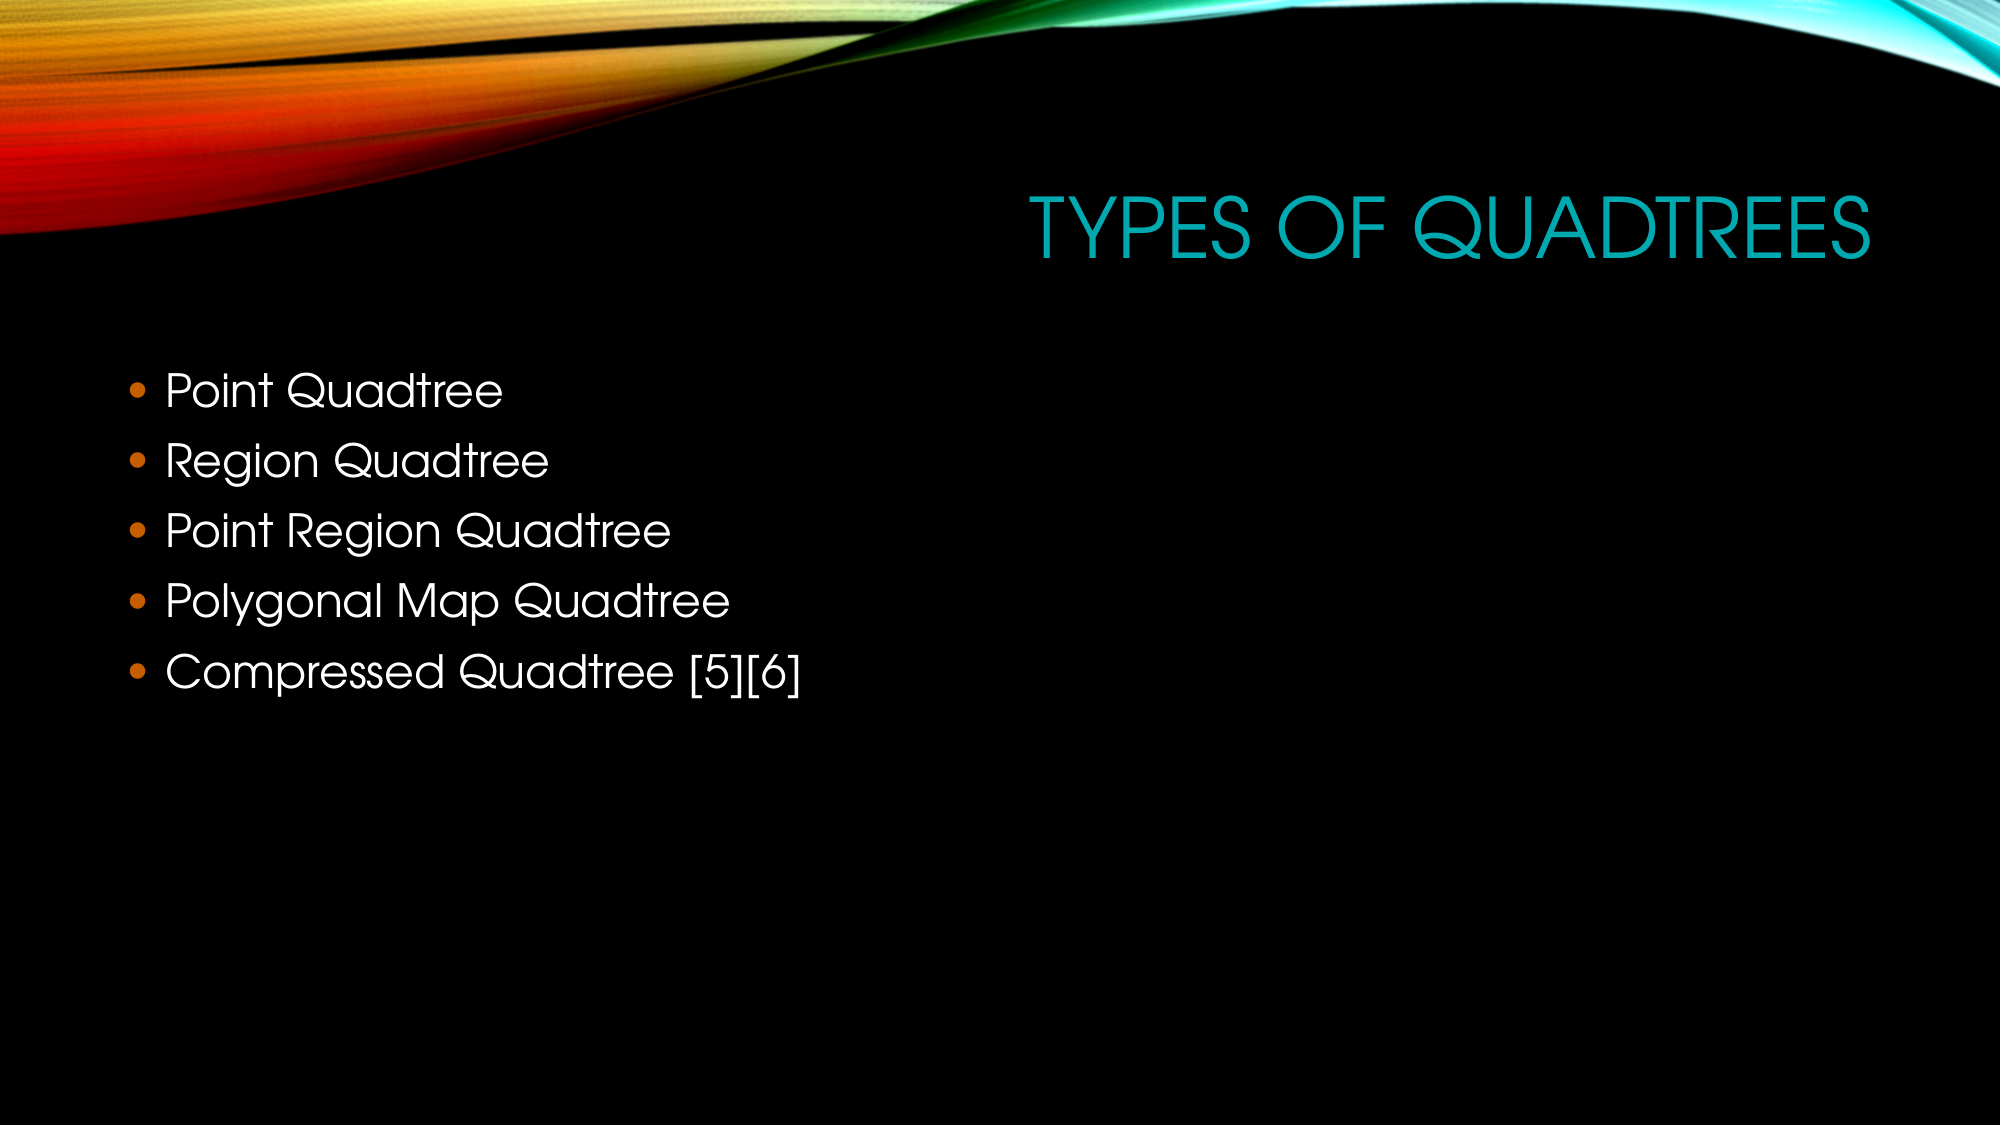

# Types of quadtrees
Point Quadtree
Region Quadtree
Point Region Quadtree
Polygonal Map Quadtree
Compressed Quadtree [5][6]